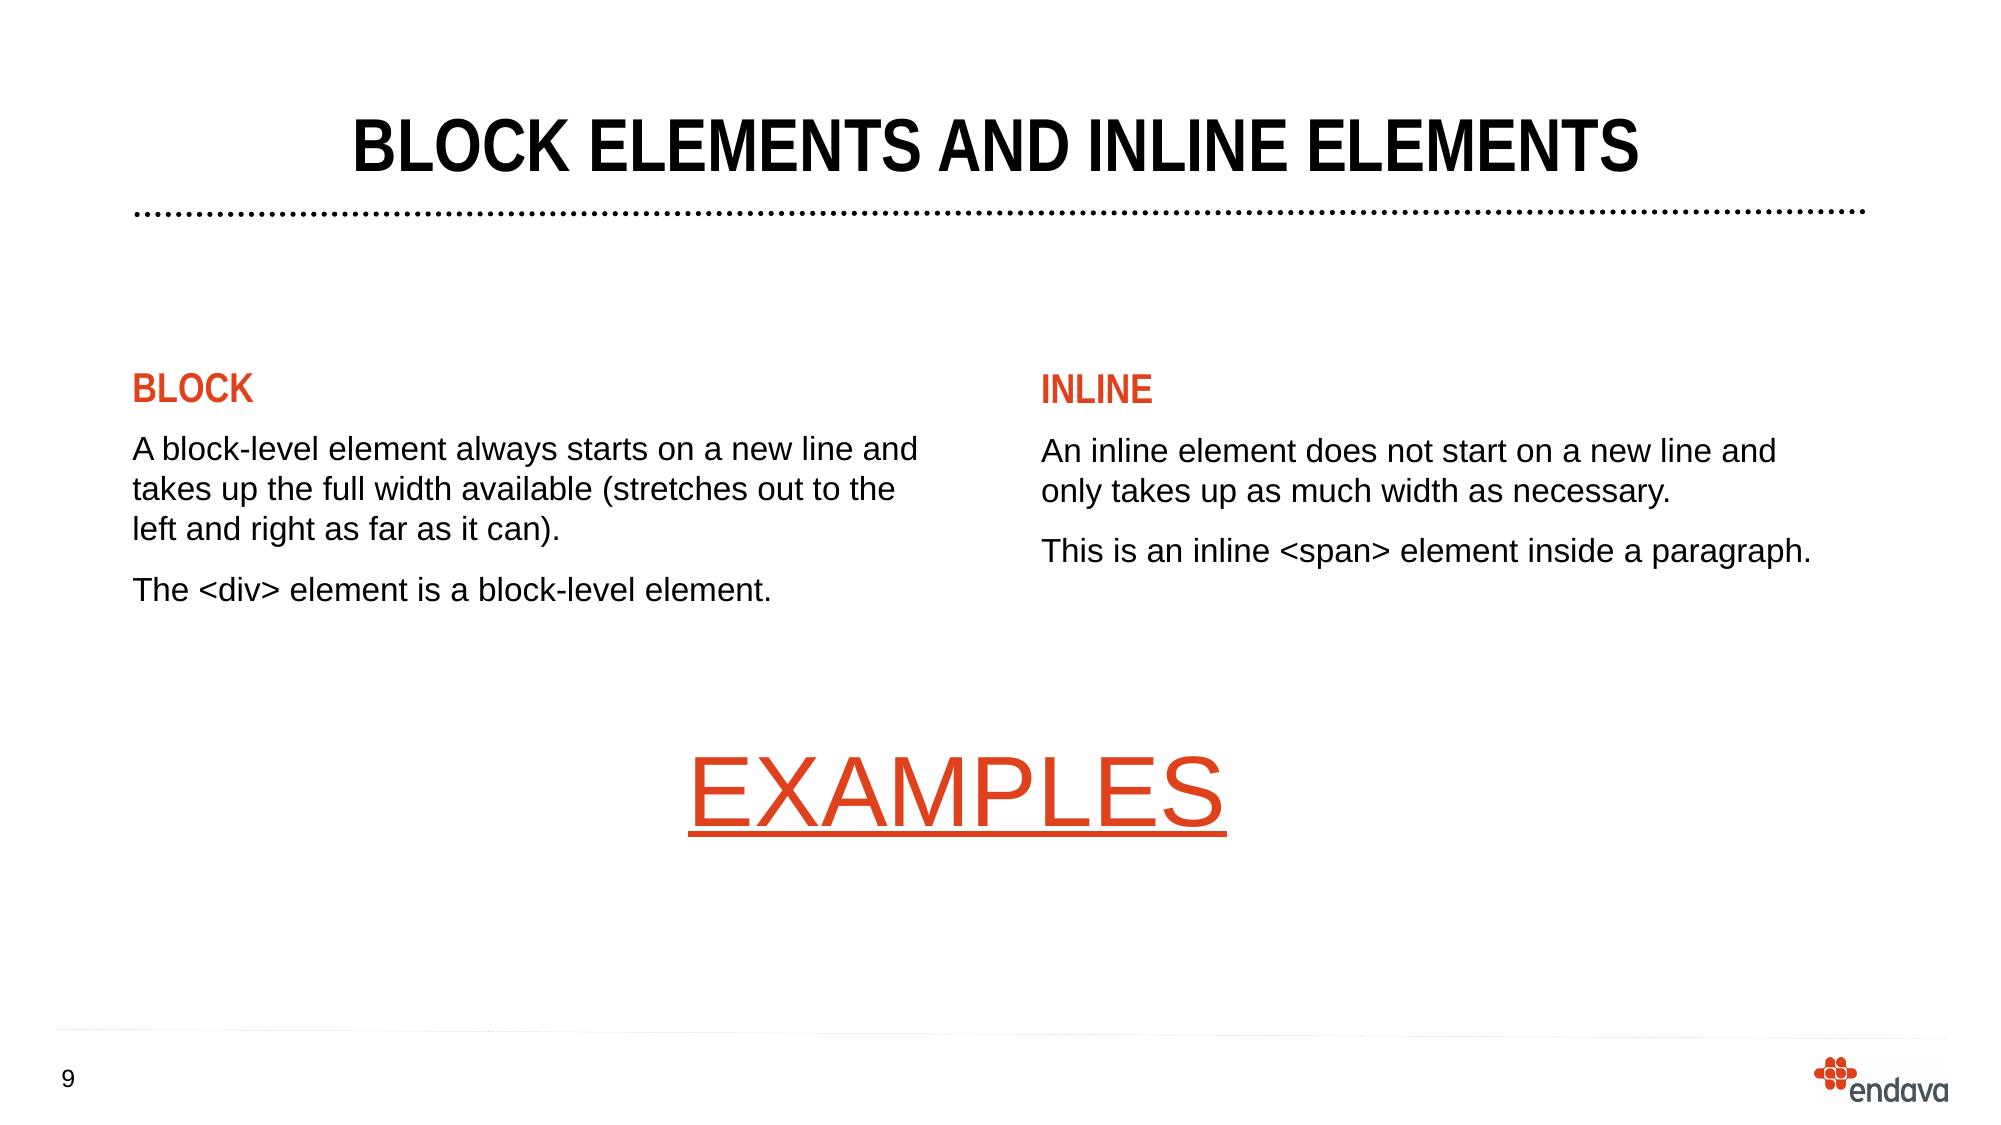

# Block elements AND Inline elements
BLOCK
INLINE
A block-level element always starts on a new line and takes up the full width available (stretches out to the left and right as far as it can).
The <div> element is a block-level element.
An inline element does not start on a new line and only takes up as much width as necessary.
This is an inline <span> element inside a paragraph.
EXAMPLES
TEXT